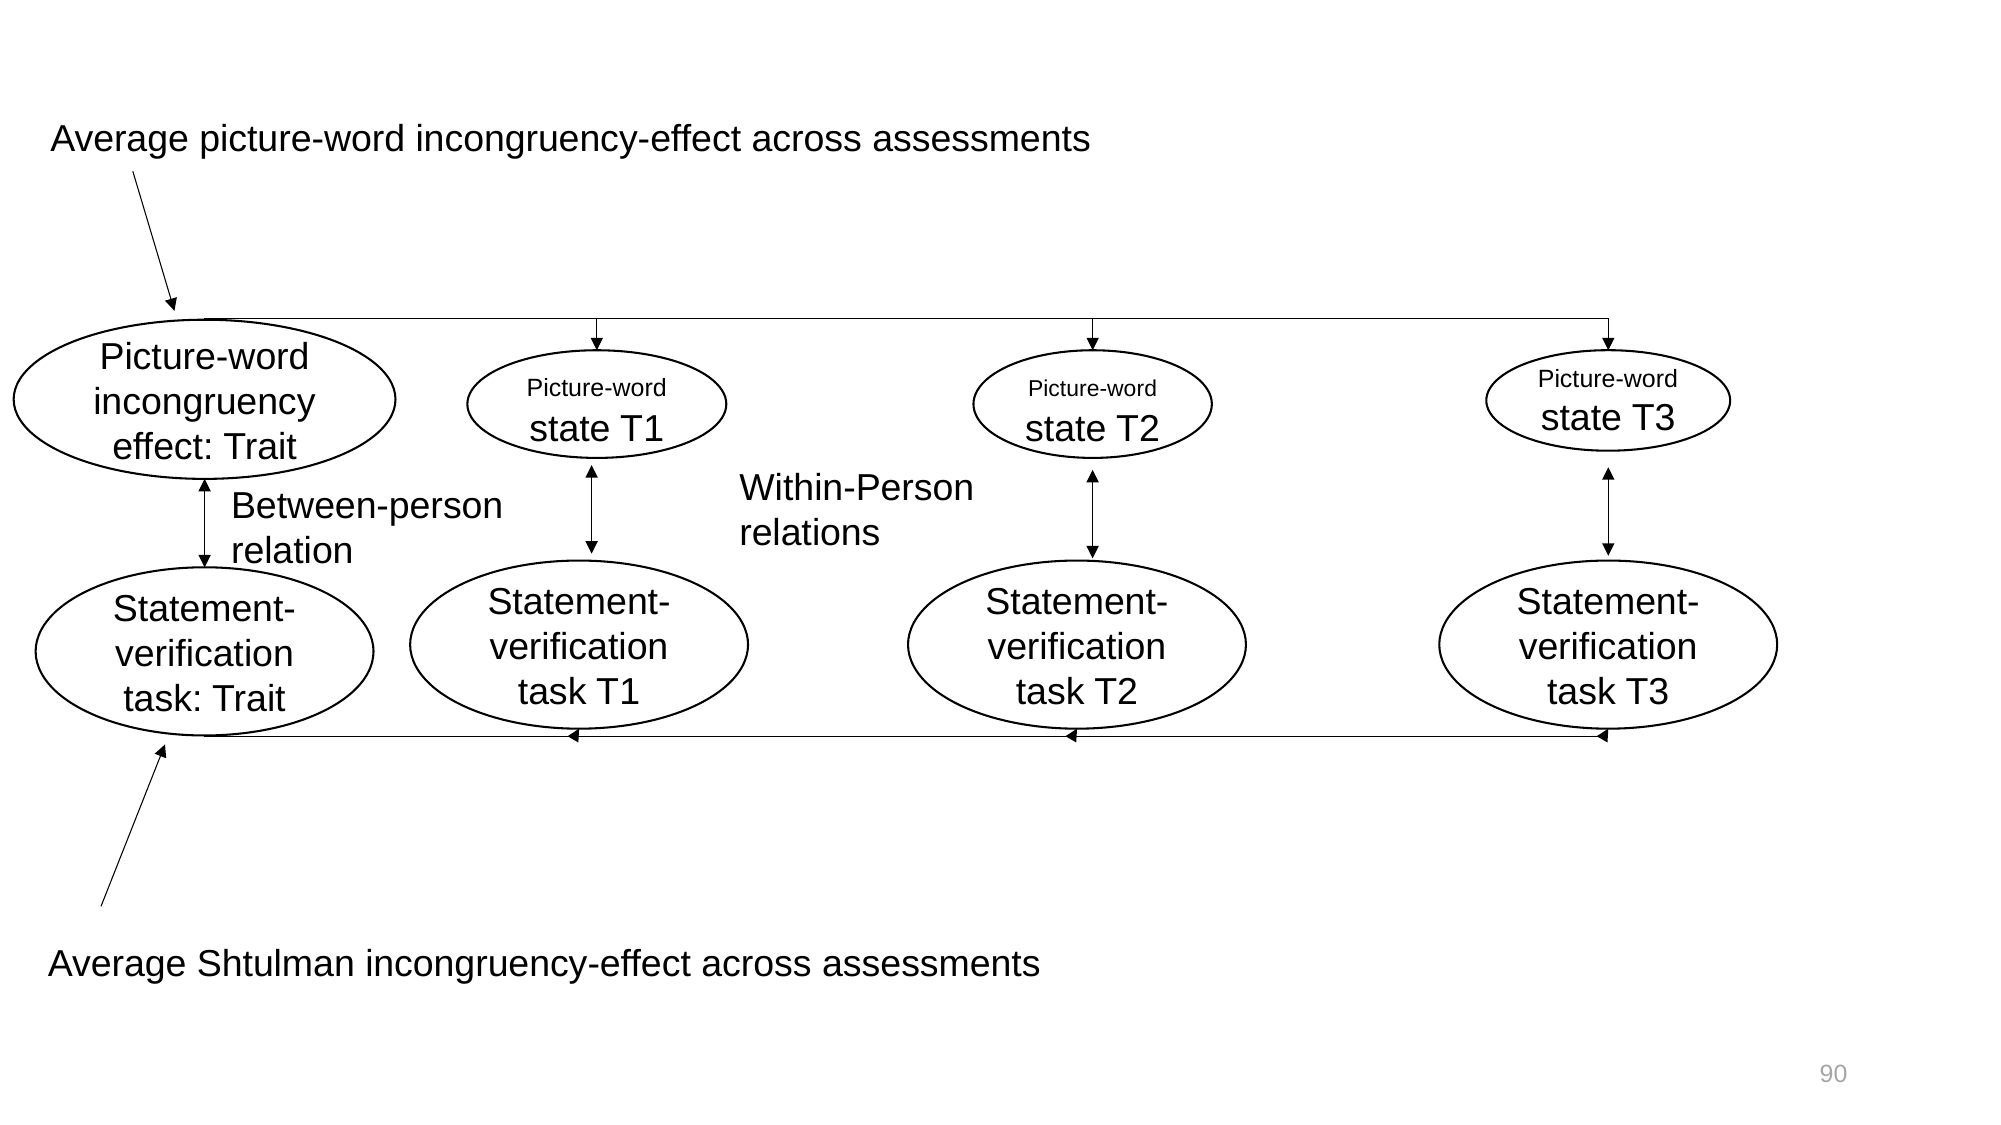

Average picture-word incongruency-effect across assessments
Picture-word incongruency effect: Trait
Picture-word state T1
Picture-word state T2
Picture-word state T3
Within-Person
relations
Between-person
relation
Statement-verification task T1
Statement-verification task T2
Statement-verification task T3
Statement-verification task: Trait
Average Shtulman incongruency-effect across assessments
90